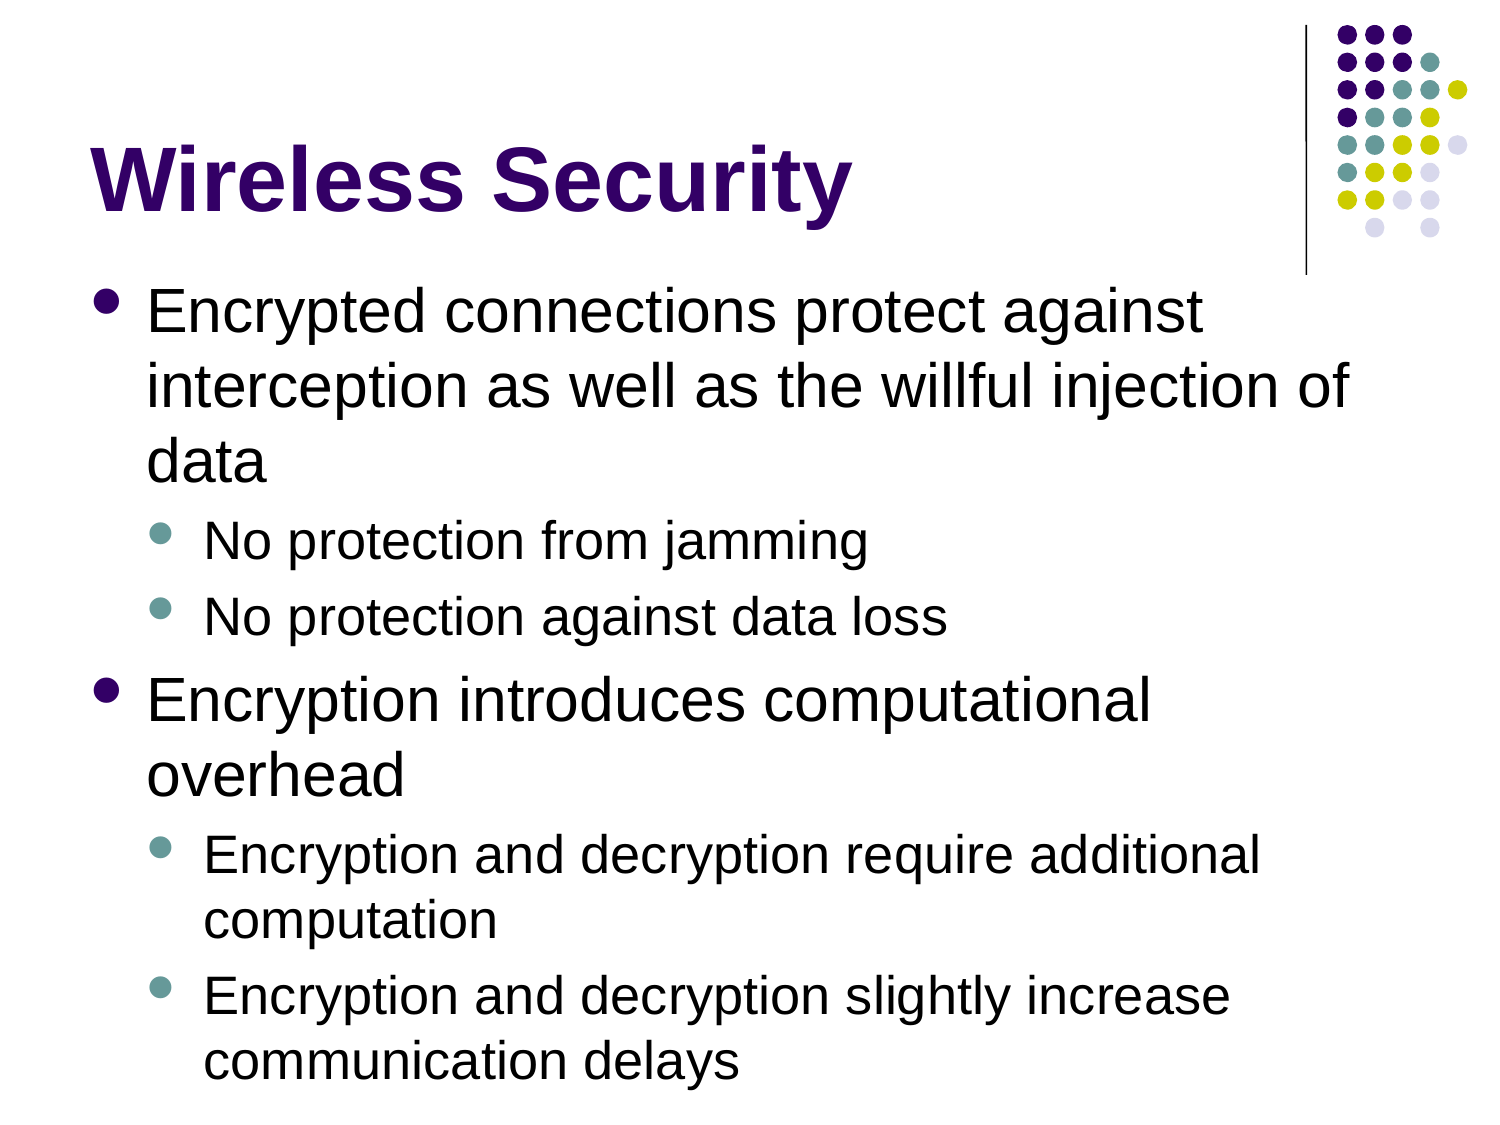

# Wireless Security
Encrypted connections protect against interception as well as the willful injection of data
No protection from jamming
No protection against data loss
Encryption introduces computational overhead
Encryption and decryption require additional computation
Encryption and decryption slightly increase communication delays